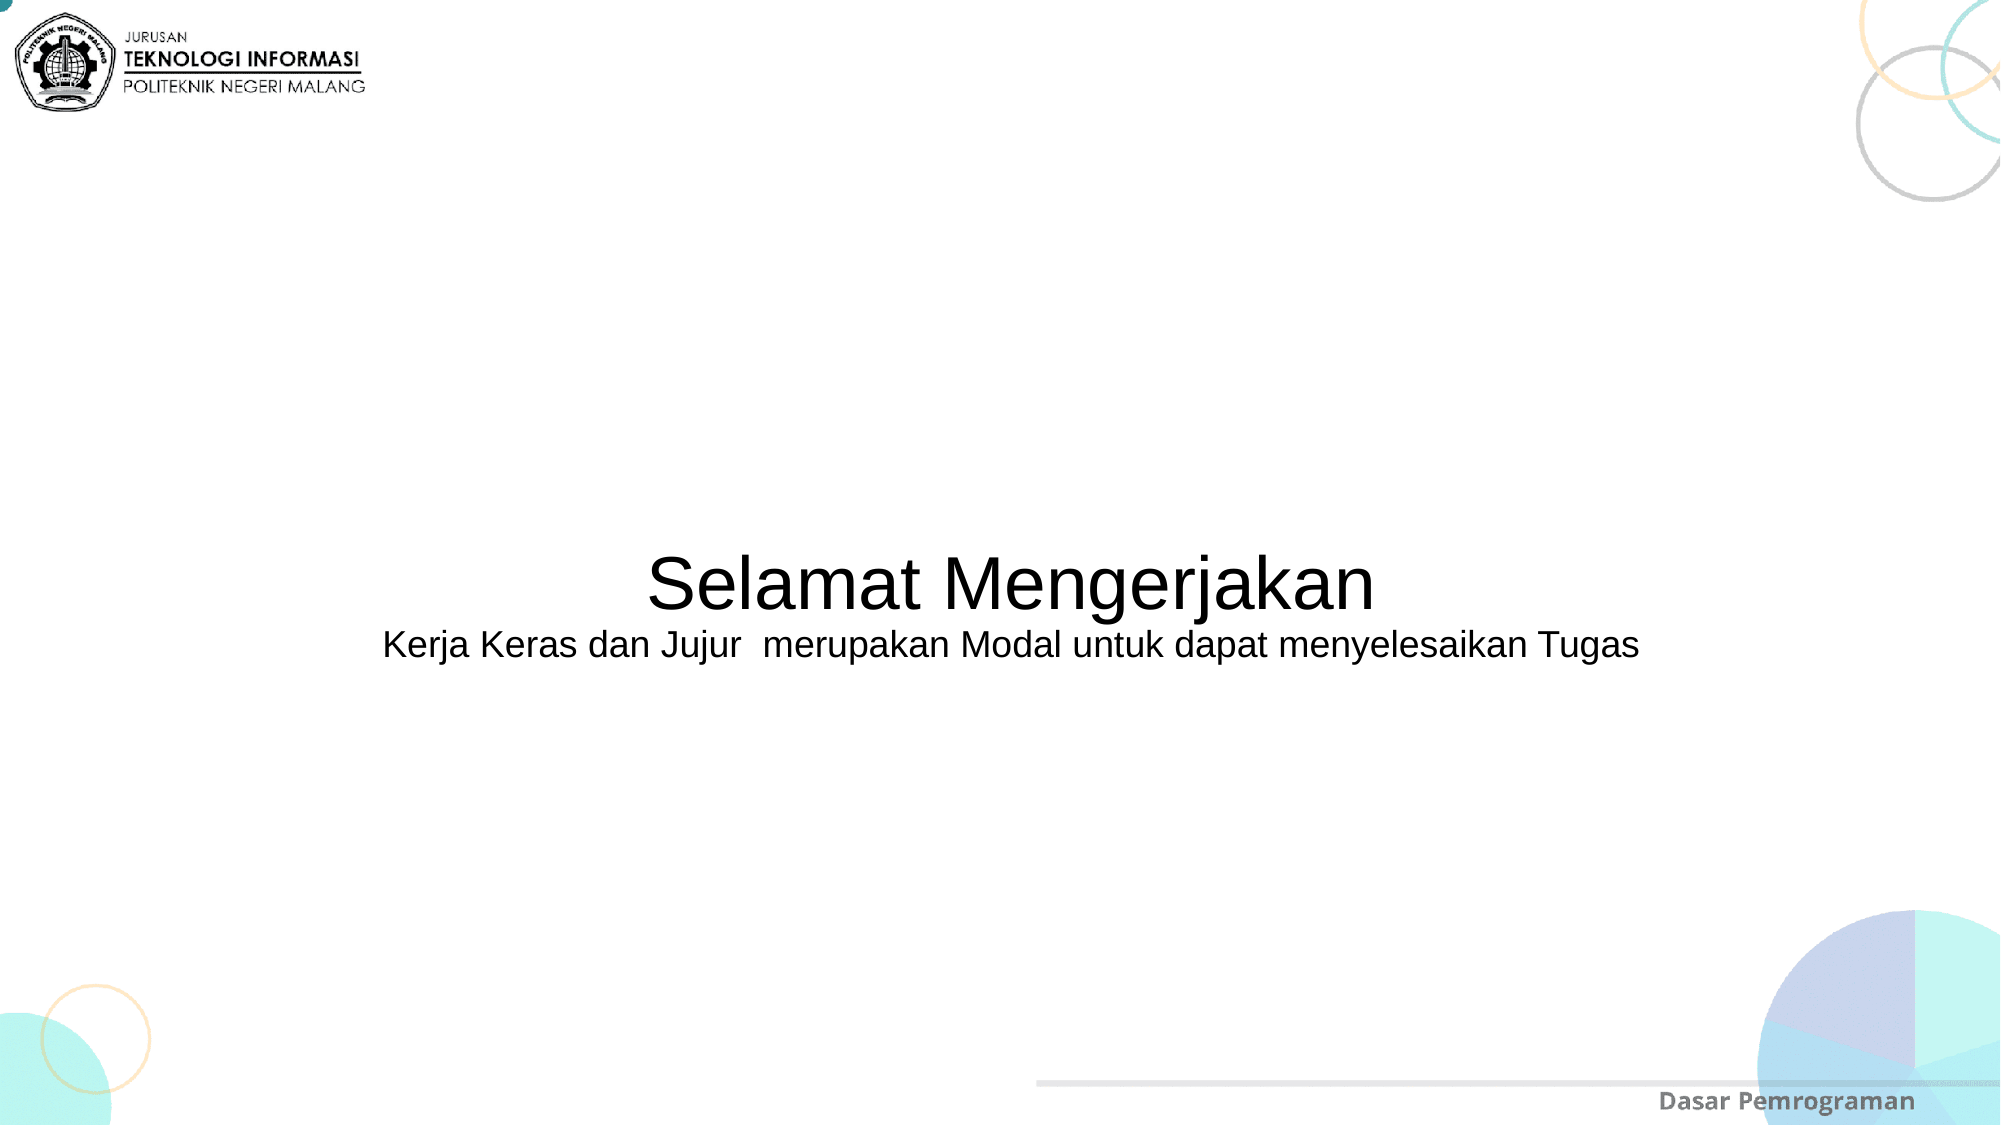

# Selamat Mengerjakan Kerja Keras dan Jujur  merupakan Modal untuk dapat menyelesaikan Tugas